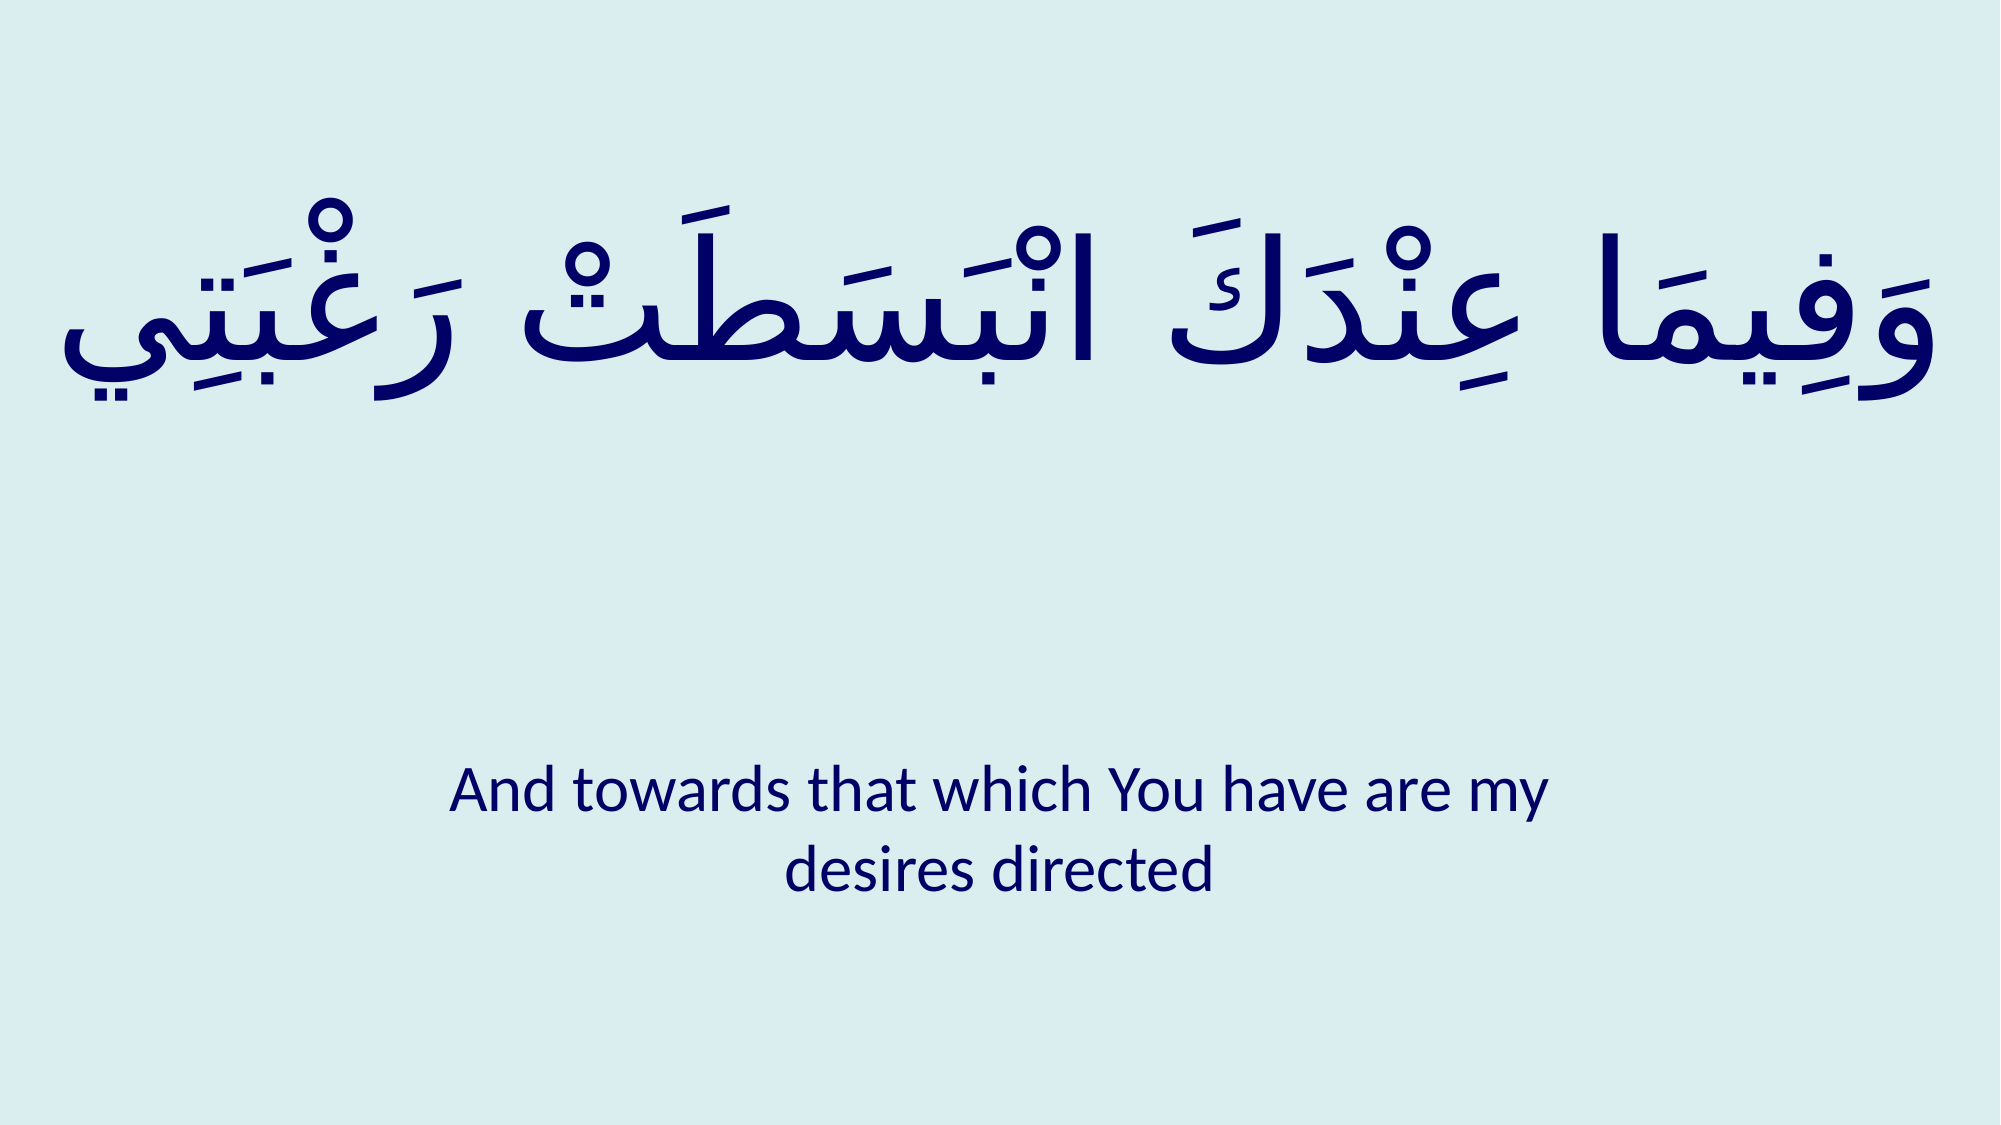

# وَفِيمَا عِنْدَكَ انْبَسَطَتْ رَغْبَتِي
And towards that which You have are my desires directed